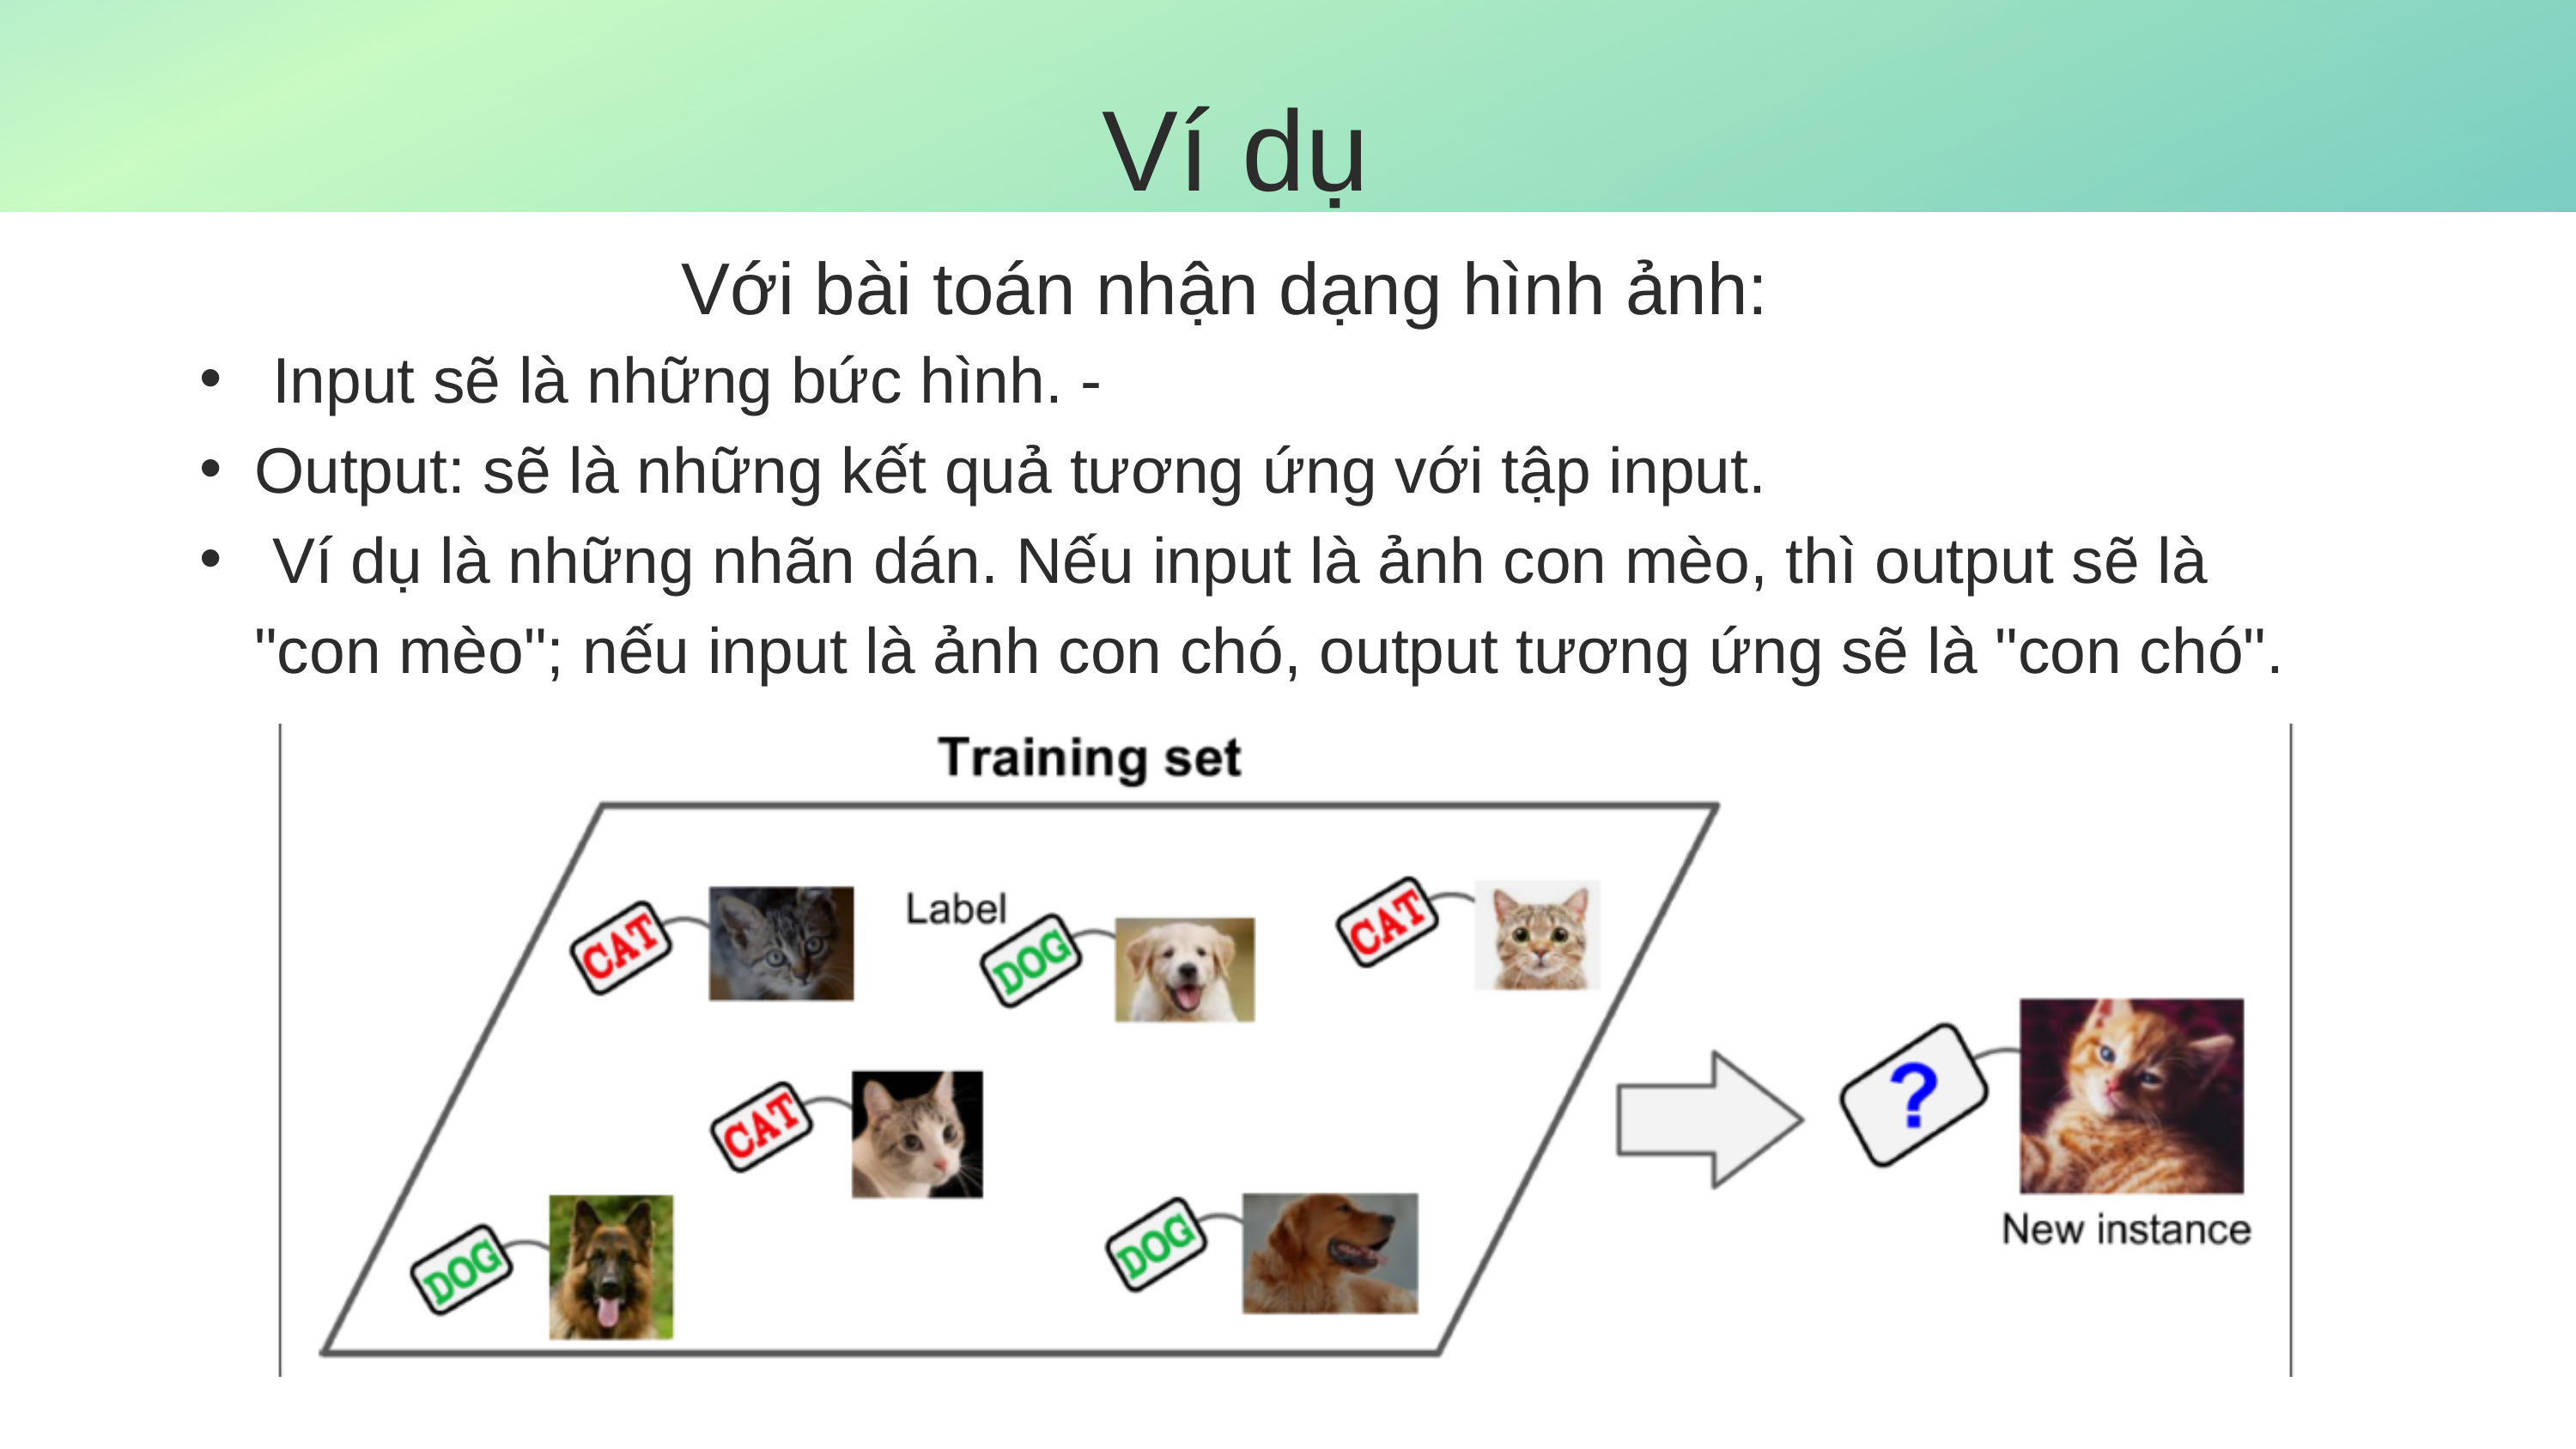

Ví dụ

 Input sẽ là những bức hình. -
Output: sẽ là những kết quả tương ứng với tập input.
 Ví dụ là những nhãn dán. Nếu input là ảnh con mèo, thì output sẽ là "con mèo"; nếu input là ảnh con chó, output tương ứng sẽ là "con chó".

 Với bài toán nhận dạng hình ảnh: